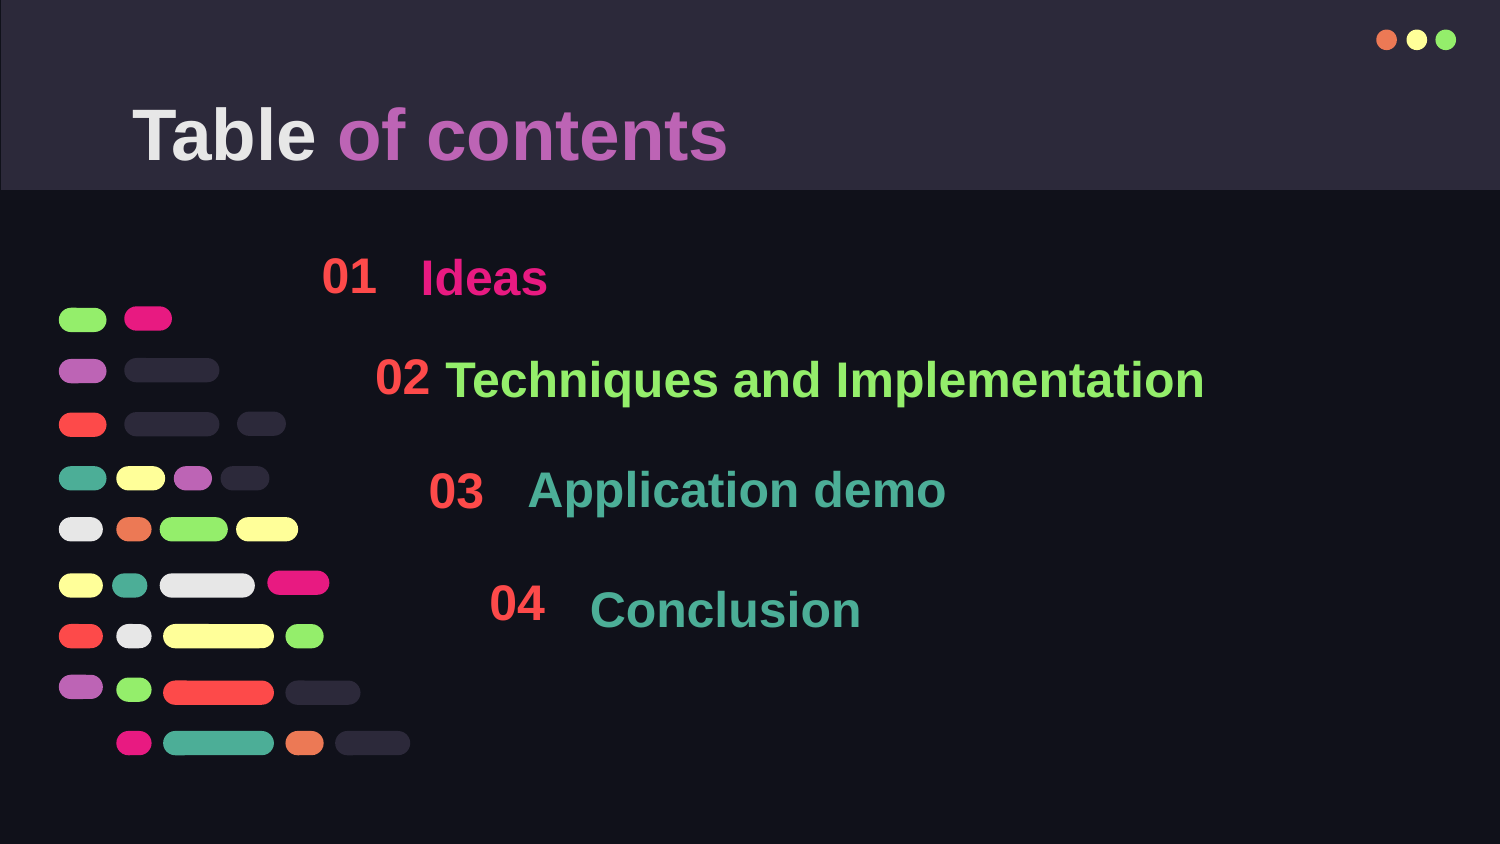

# Table of contents
01
Ideas

Techniques and Implementation

02
Application demo
03
04
Conclusion